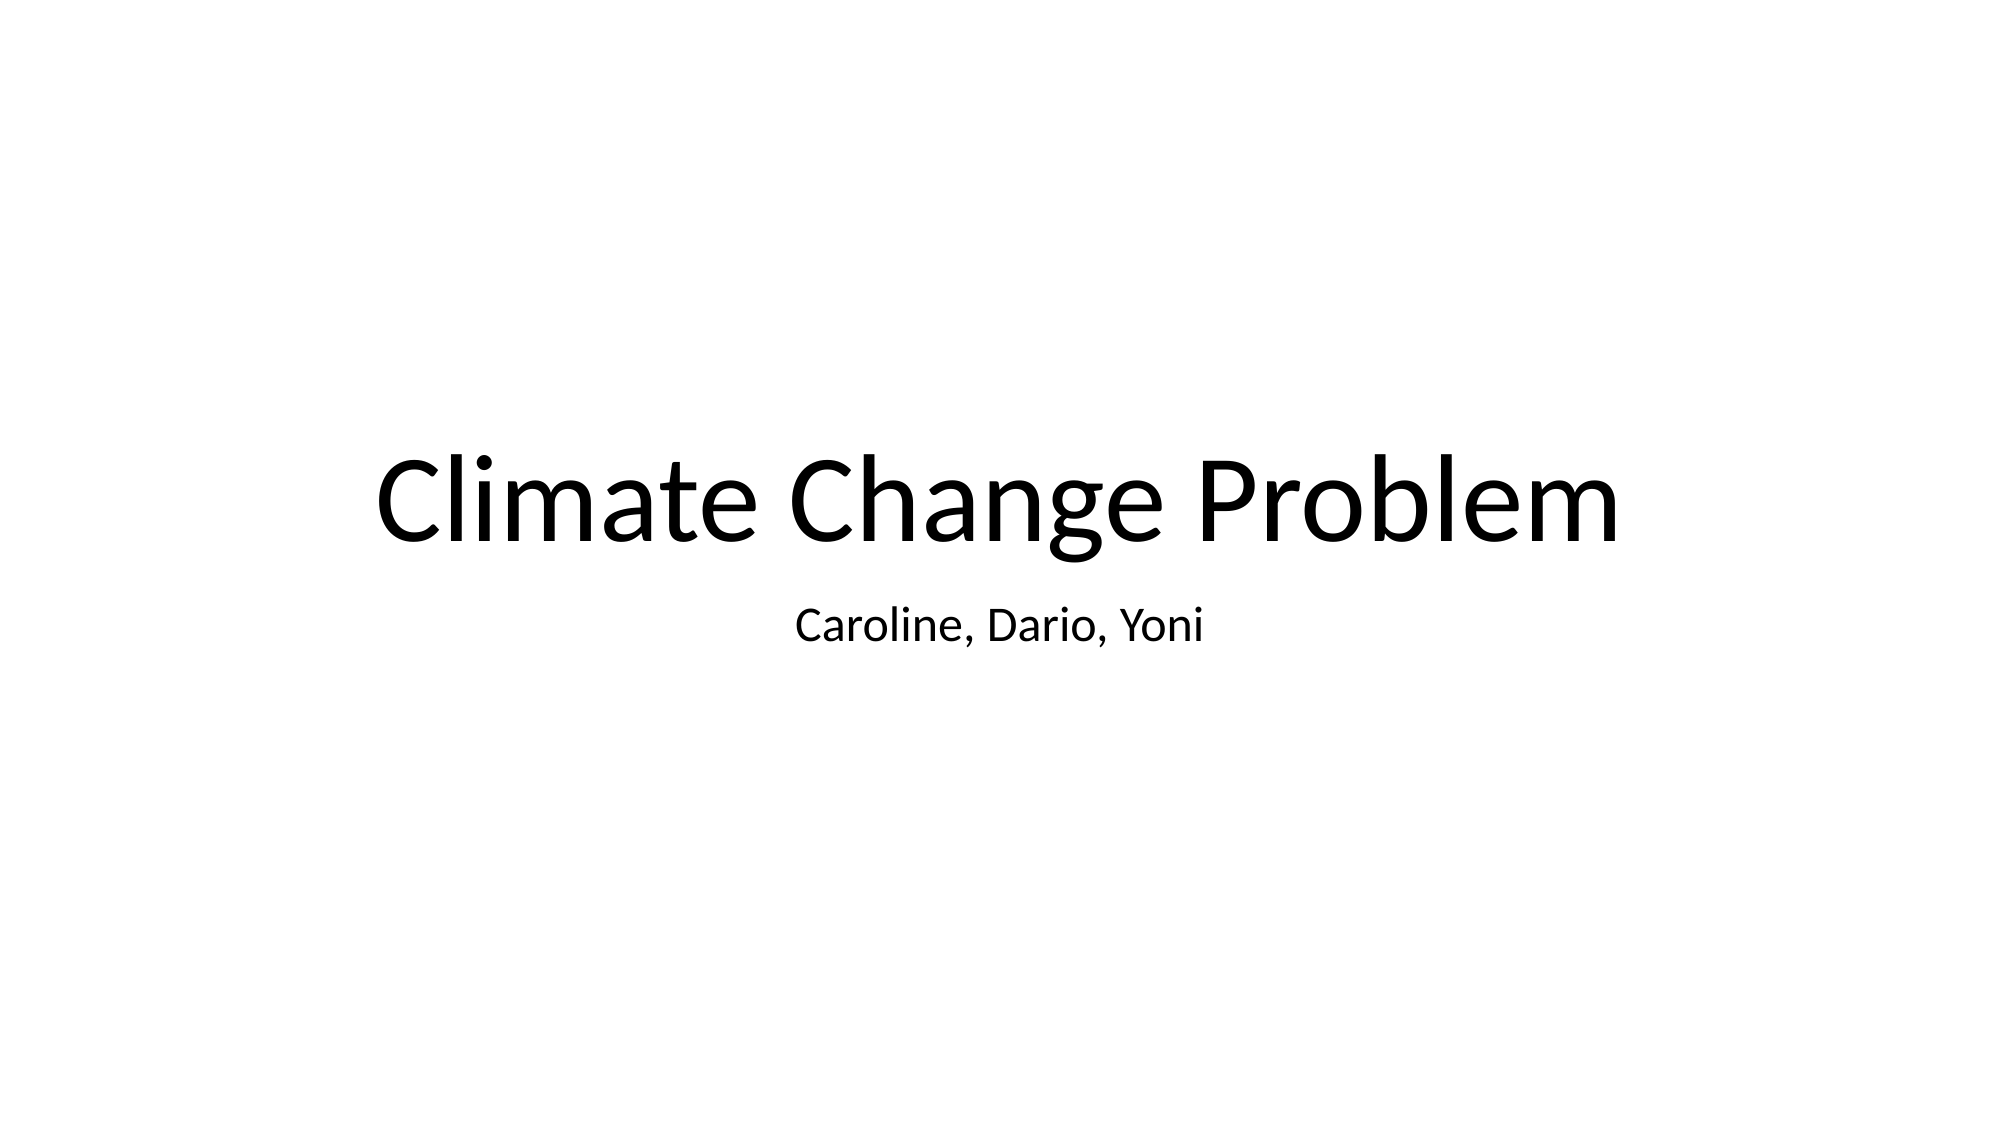

# Climate Change Problem
Caroline, Dario, Yoni